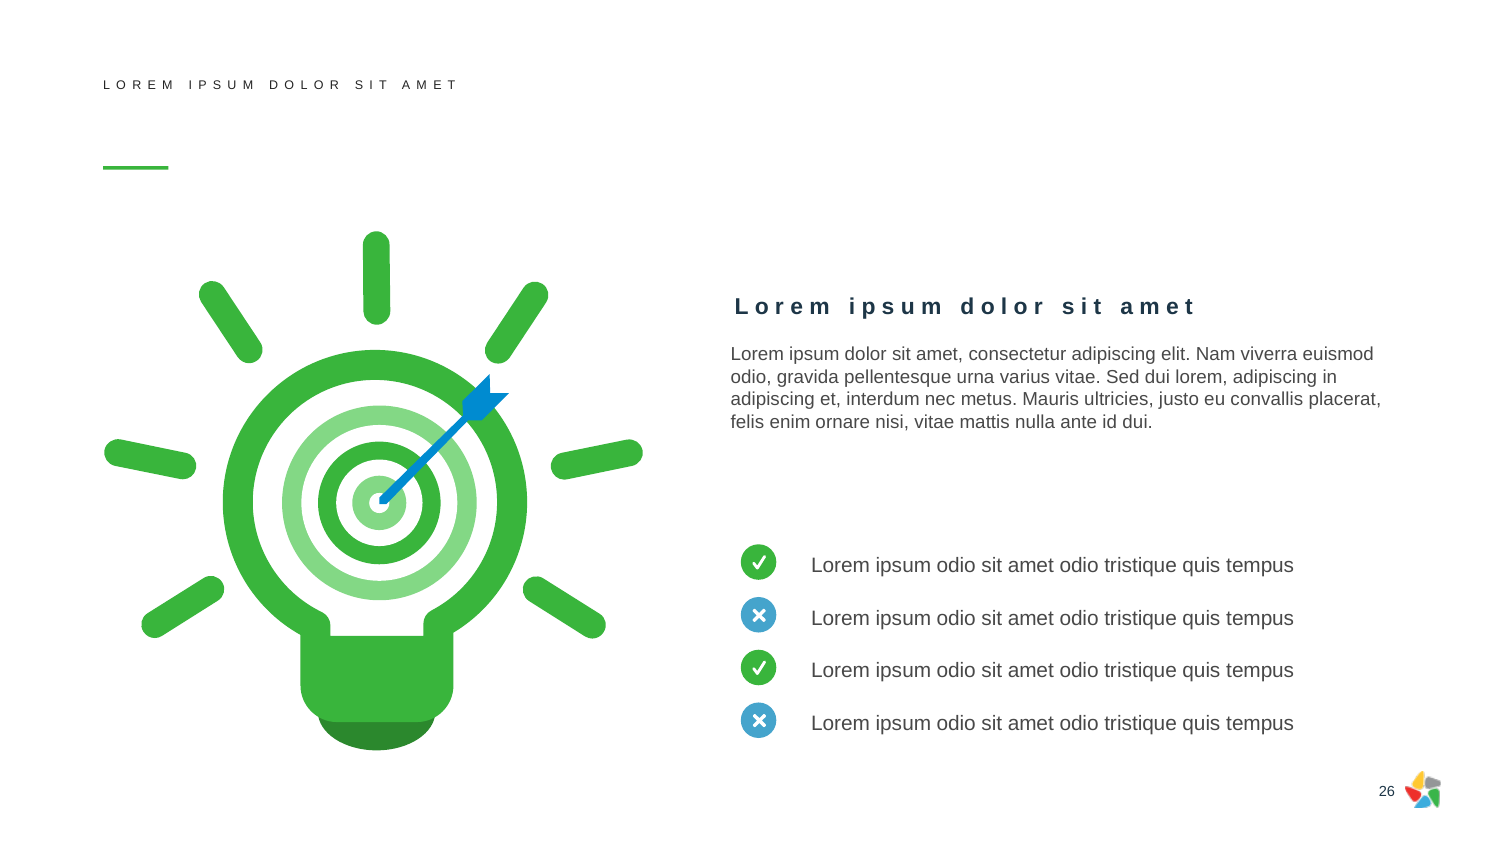

LOREM IPSUM DOLOR SIT AMET
#

Lorem ipsum dolor sit amet
Lorem ipsum dolor sit amet, consectetur adipiscing elit. Nam viverra euismod odio, gravida pellentesque urna varius vitae. Sed dui lorem, adipiscing in adipiscing et, interdum nec metus. Mauris ultricies, justo eu convallis placerat, felis enim ornare nisi, vitae mattis nulla ante id dui.

Lorem ipsum odio sit amet odio tristique quis tempus
Lorem ipsum odio sit amet odio tristique quis tempus

Lorem ipsum odio sit amet odio tristique quis tempus

Lorem ipsum odio sit amet odio tristique quis tempus